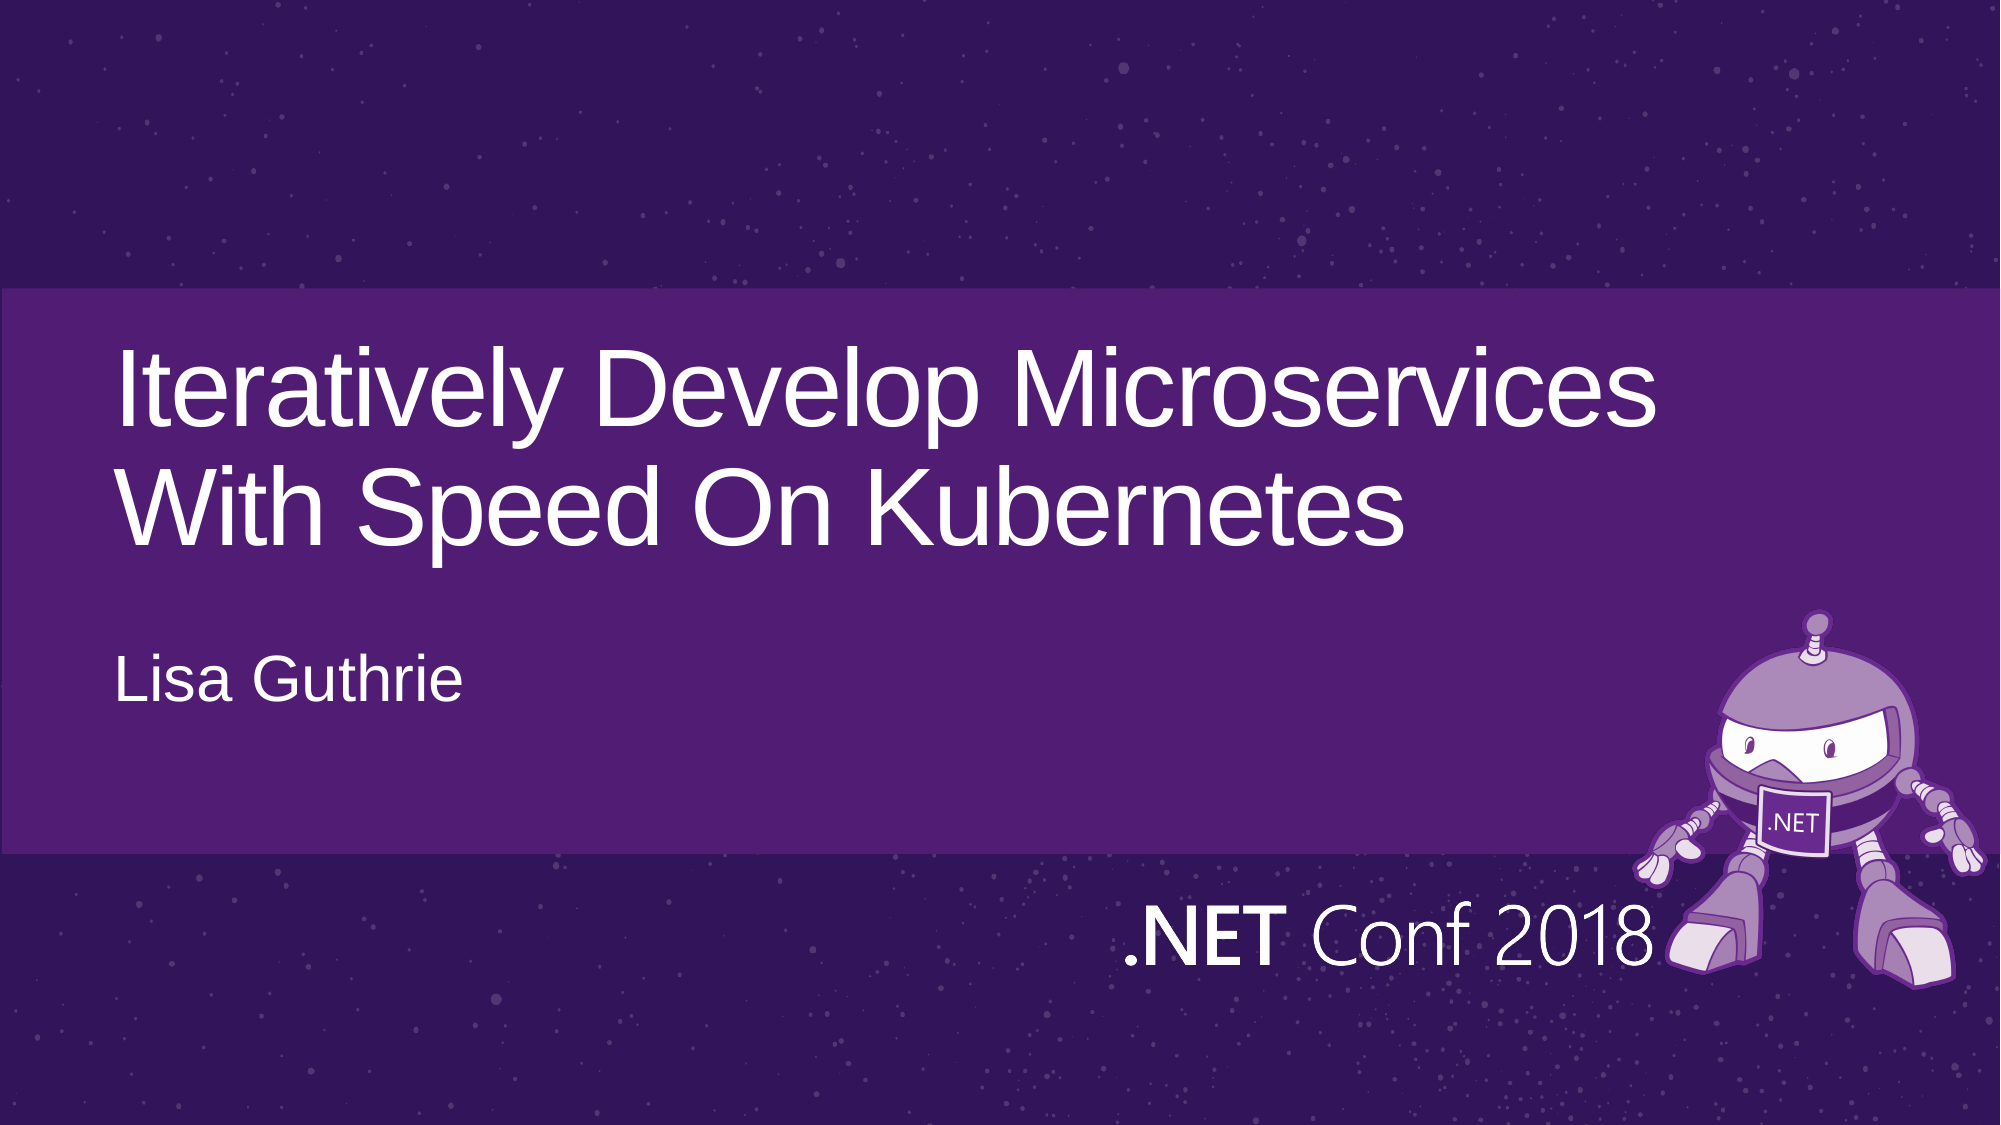

# Iteratively Develop Microservices With Speed On Kubernetes
Lisa Guthrie